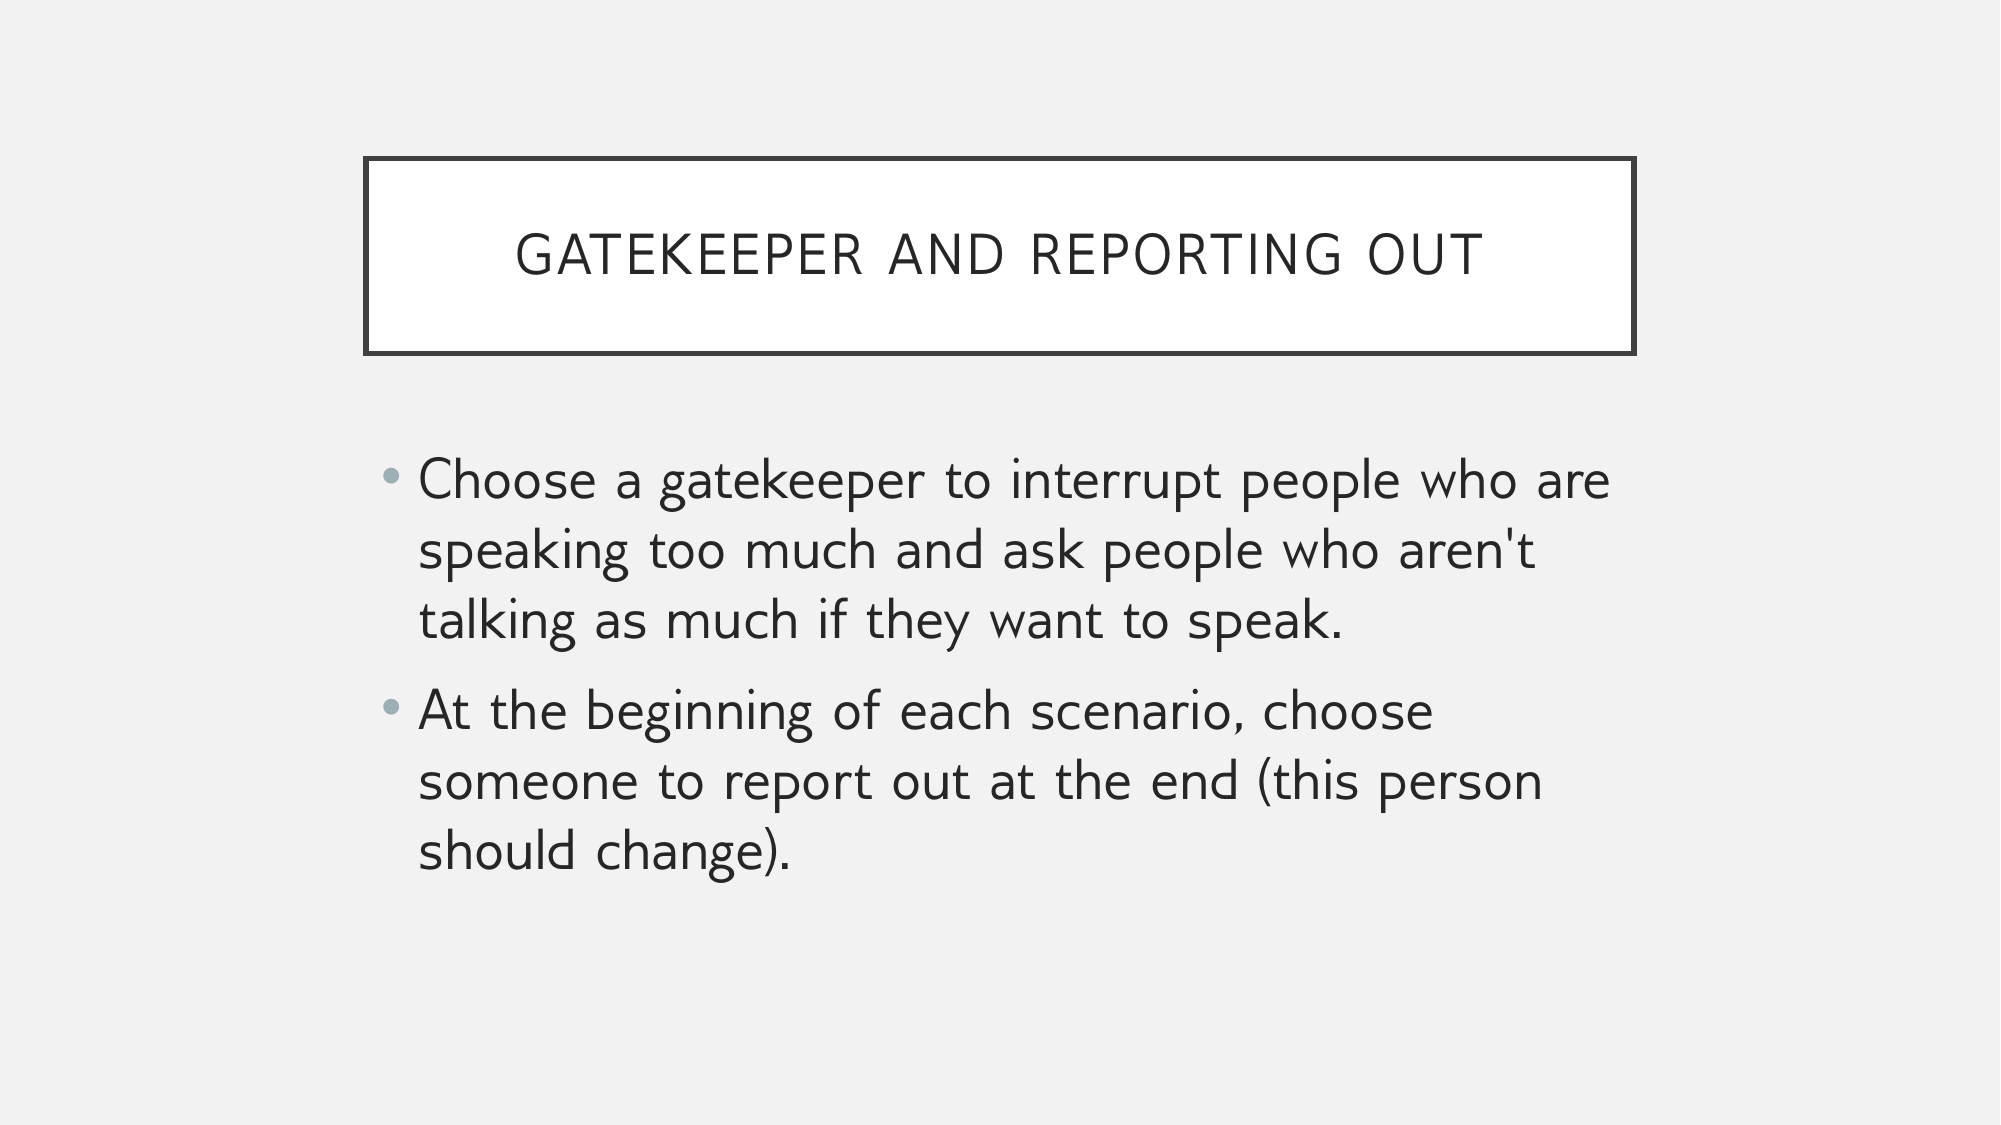

# Gatekeeper and reporting out
Choose a gatekeeper to interrupt people who are speaking too much and ask people who aren't talking as much if they want to speak.
At the beginning of each scenario, choose someone to report out at the end (this person should change).